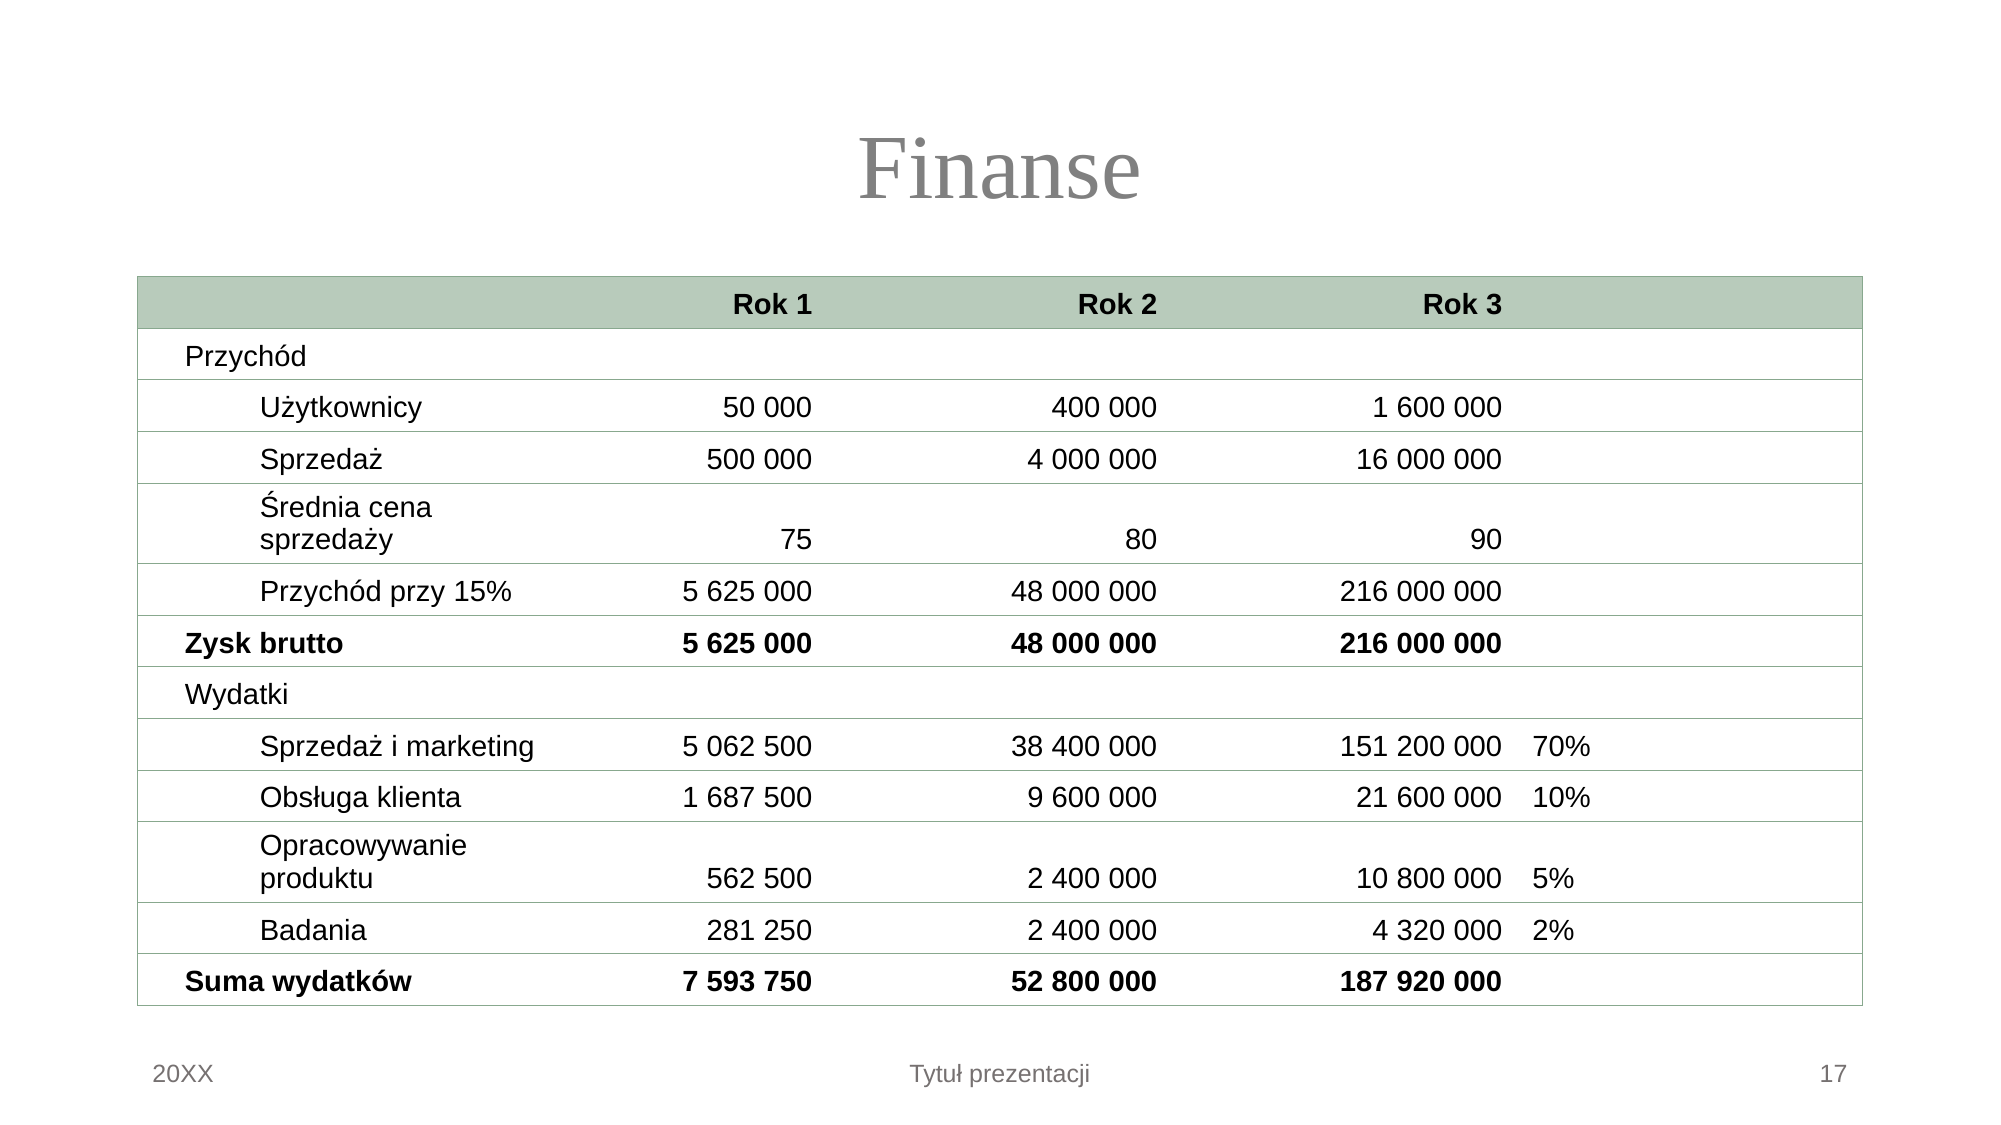

# Finanse
|  | Rok 1 | Rok 2 | Rok 3 |  |
| --- | --- | --- | --- | --- |
| Przychód |  |  |  |  |
| Użytkownicy | 50 000 | 400 000 | 1 600 000 |  |
| Sprzedaż | 500 000 | 4 000 000 | 16 000 000 |  |
| Średnia cena sprzedaży | 75 | 80 | 90 |  |
| Przychód przy 15% | 5 625 000 | 48 000 000 | 216 000 000 |  |
| Zysk brutto | 5 625 000 | 48 000 000 | 216 000 000 |  |
| Wydatki |  |  |  |  |
| Sprzedaż i marketing | 5 062 500 | 38 400 000 | 151 200 000 | 70% |
| Obsługa klienta | 1 687 500 | 9 600 000 | 21 600 000 | 10% |
| Opracowywanie produktu | 562 500 | 2 400 000 | 10 800 000 | 5% |
| Badania | 281 250 | 2 400 000 | 4 320 000 | 2% |
| Suma wydatków | 7 593 750 | 52 800 000 | 187 920 000 |  |
20XX
Tytuł prezentacji
17